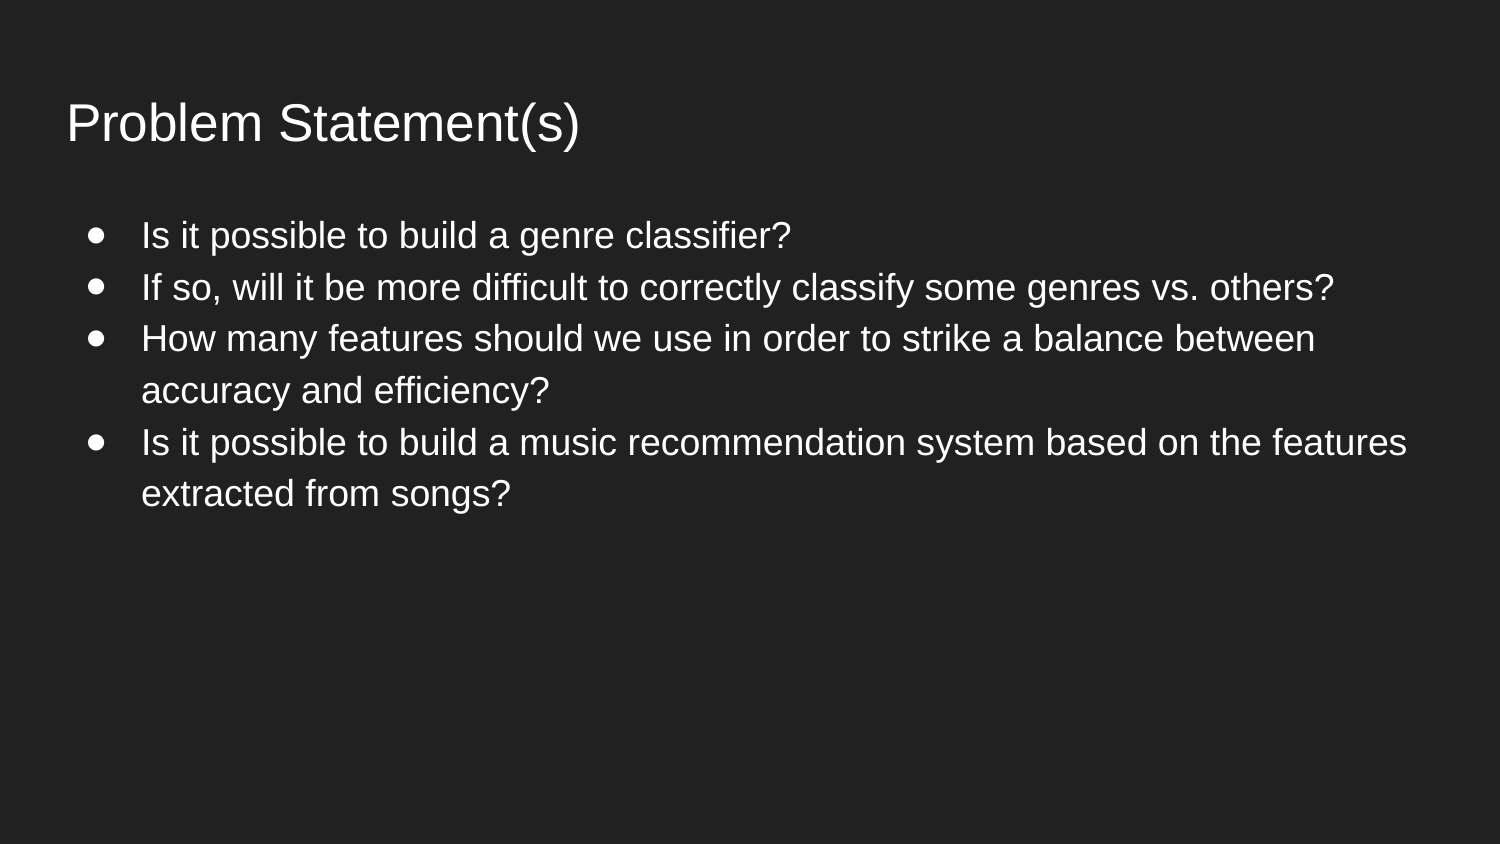

# Problem Statement(s)
Is it possible to build a genre classifier?
If so, will it be more difficult to correctly classify some genres vs. others?
How many features should we use in order to strike a balance between accuracy and efficiency?
Is it possible to build a music recommendation system based on the features extracted from songs?